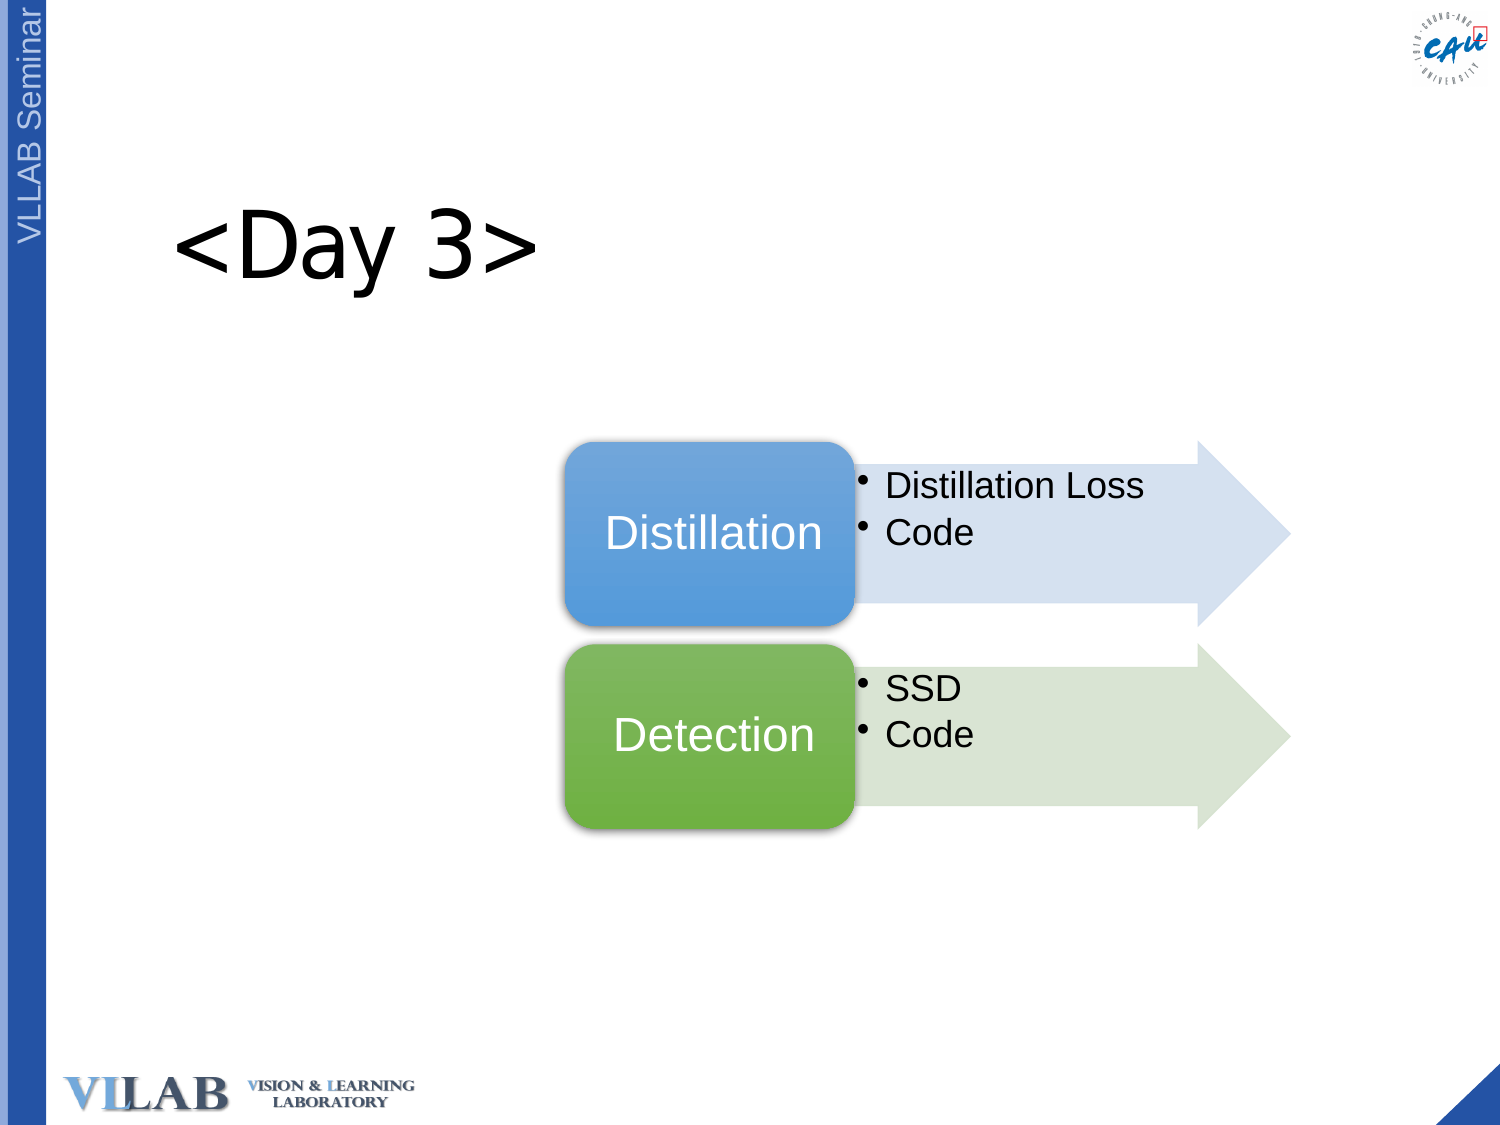

# <Day 3>
Distillation Loss
Code
Distillation
SSD
Code
Detection